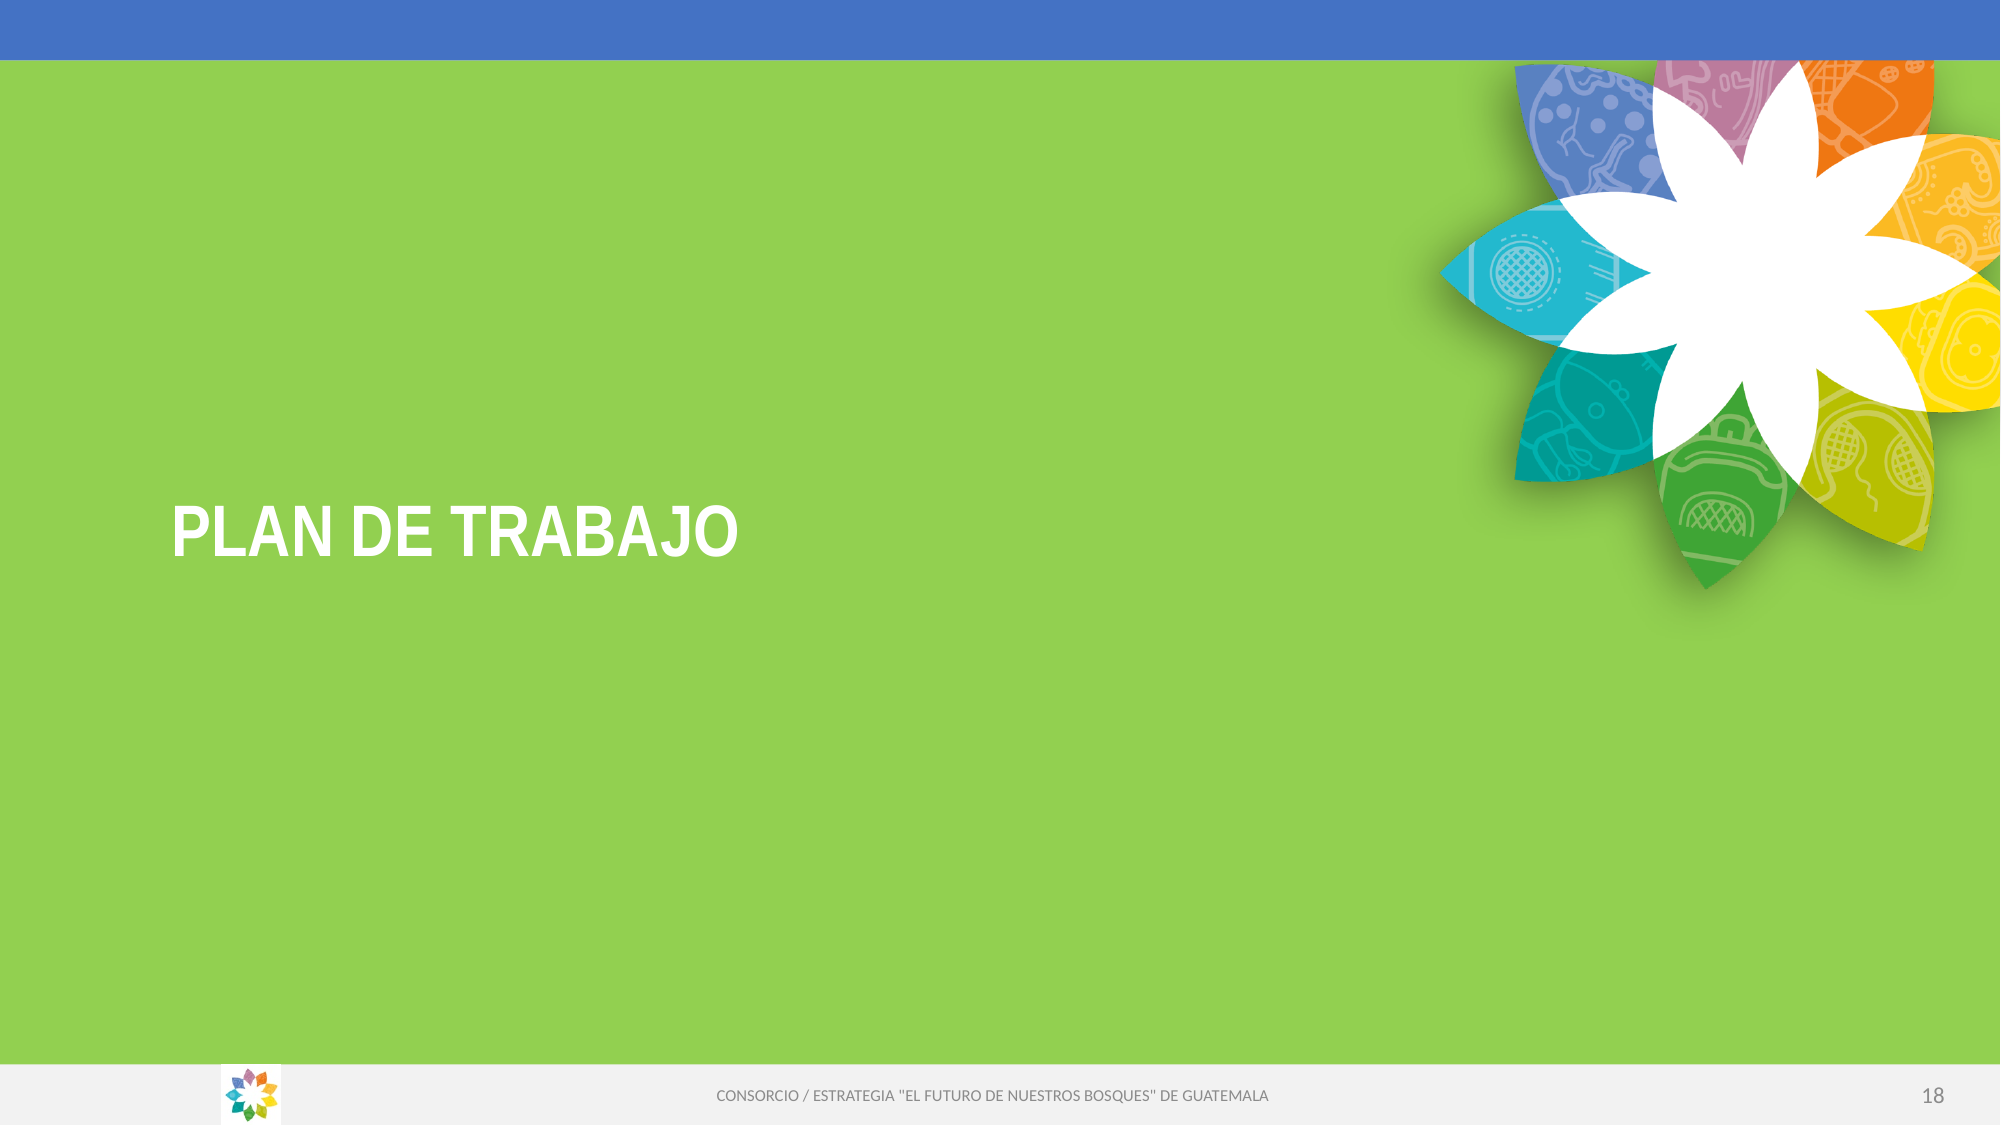

# PLAN DE TRABAJO
CONSORCIO / ESTRATEGIA "EL FUTURO DE NUESTROS BOSQUES" DE GUATEMALA
18